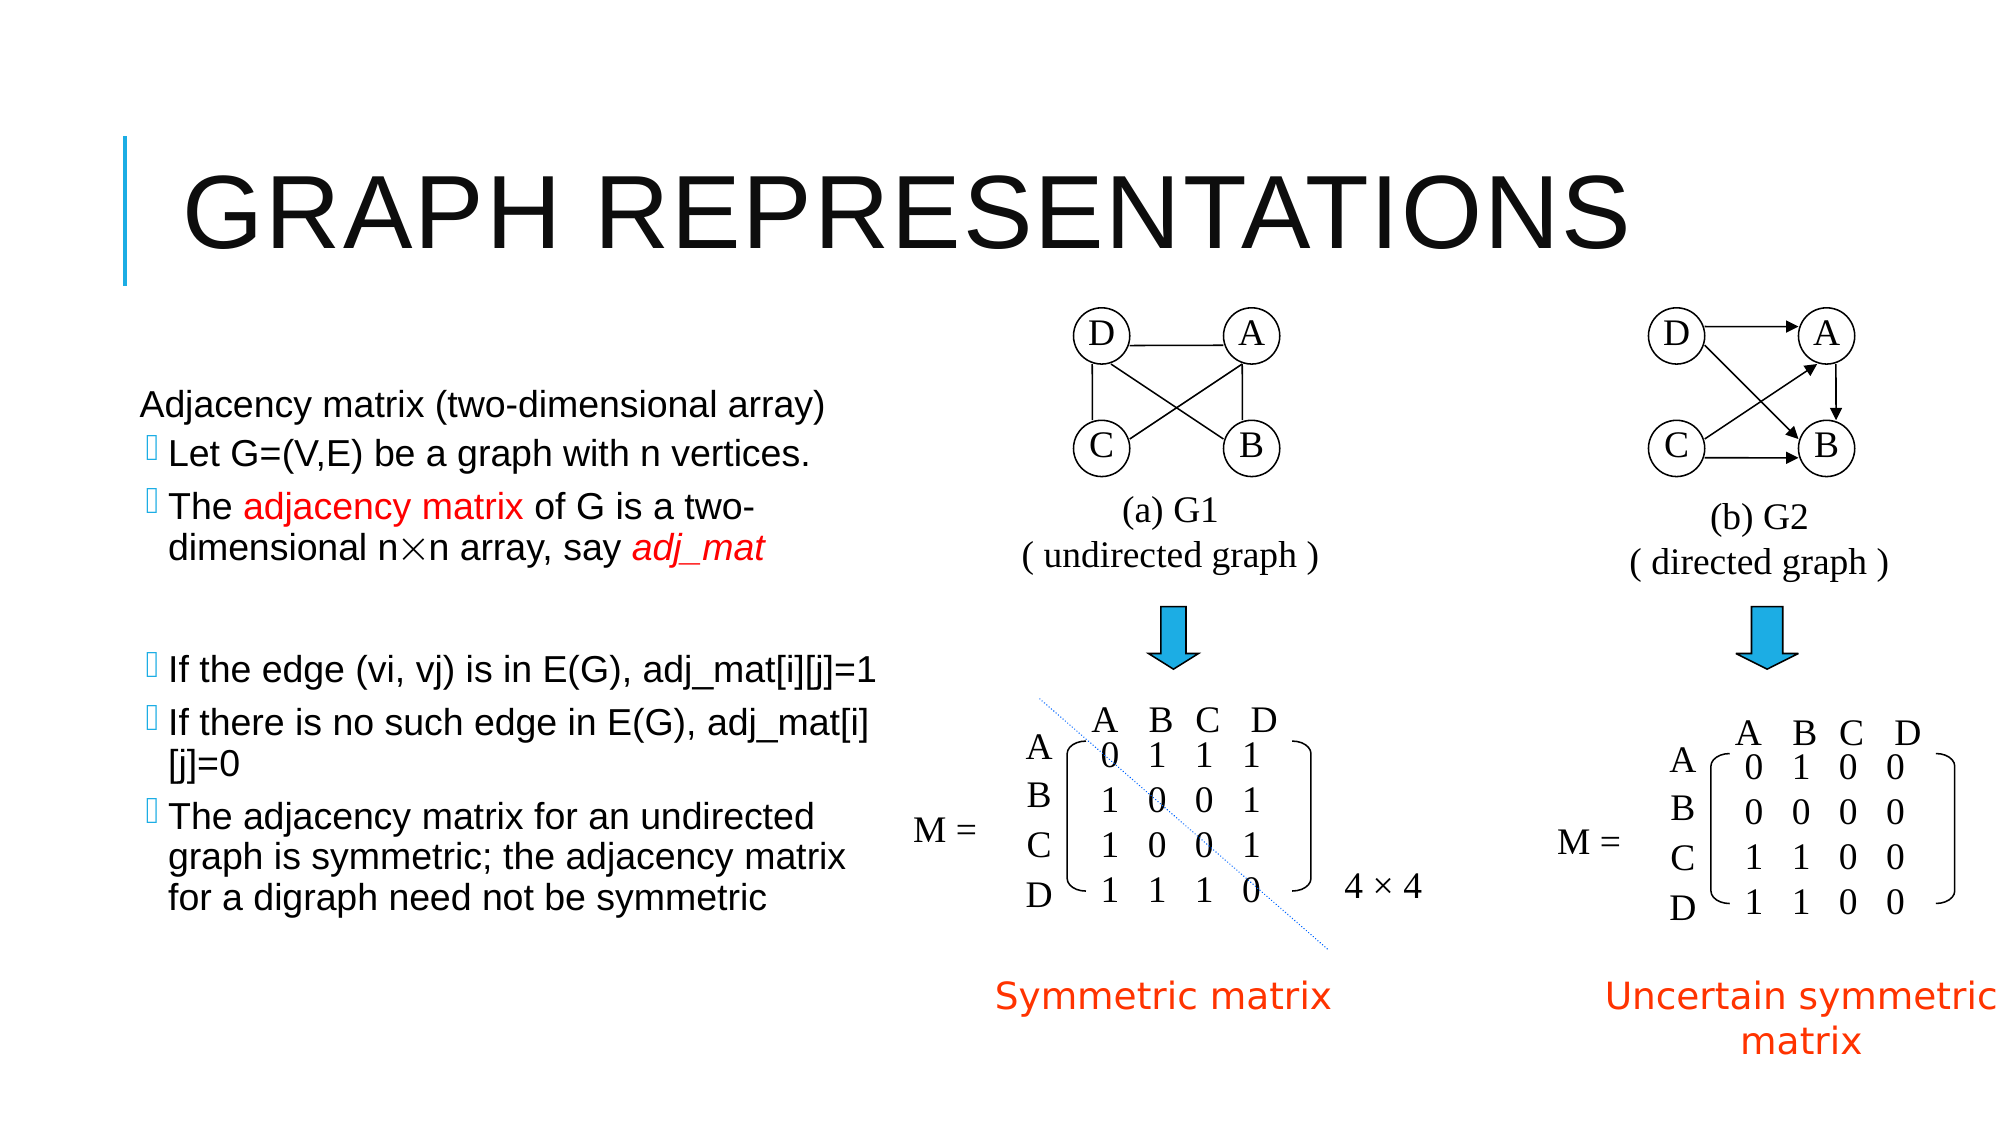

# Graph Representations

D

A

D

A

C

B

C

B

 (a) G1
( undirected graph )
 (b) G2
( directed graph )

A
B
C
D

A
B
C
D
A
0   1   1   1
1   0   0   1
1   0   0   1
1   1   1   0
A
0   1   0   0
0   0   0   0
1   1   0   0
1   1   0   0

B
B
M =
M =
C
C
4 × 4
D
D
Uncertain symmetric matrix
Symmetric matrix
Adjacency matrix (two-dimensional array)
Let G=(V,E) be a graph with n vertices.
The adjacency matrix of G is a two-dimensional n×n array, say adj_mat

If the edge (vi, vj) is in E(G), adj_mat[i][j]=1
If there is no such edge in E(G), adj_mat[i][j]=0
The adjacency matrix for an undirected graph is symmetric; the adjacency matrix for a digraph need not be symmetric